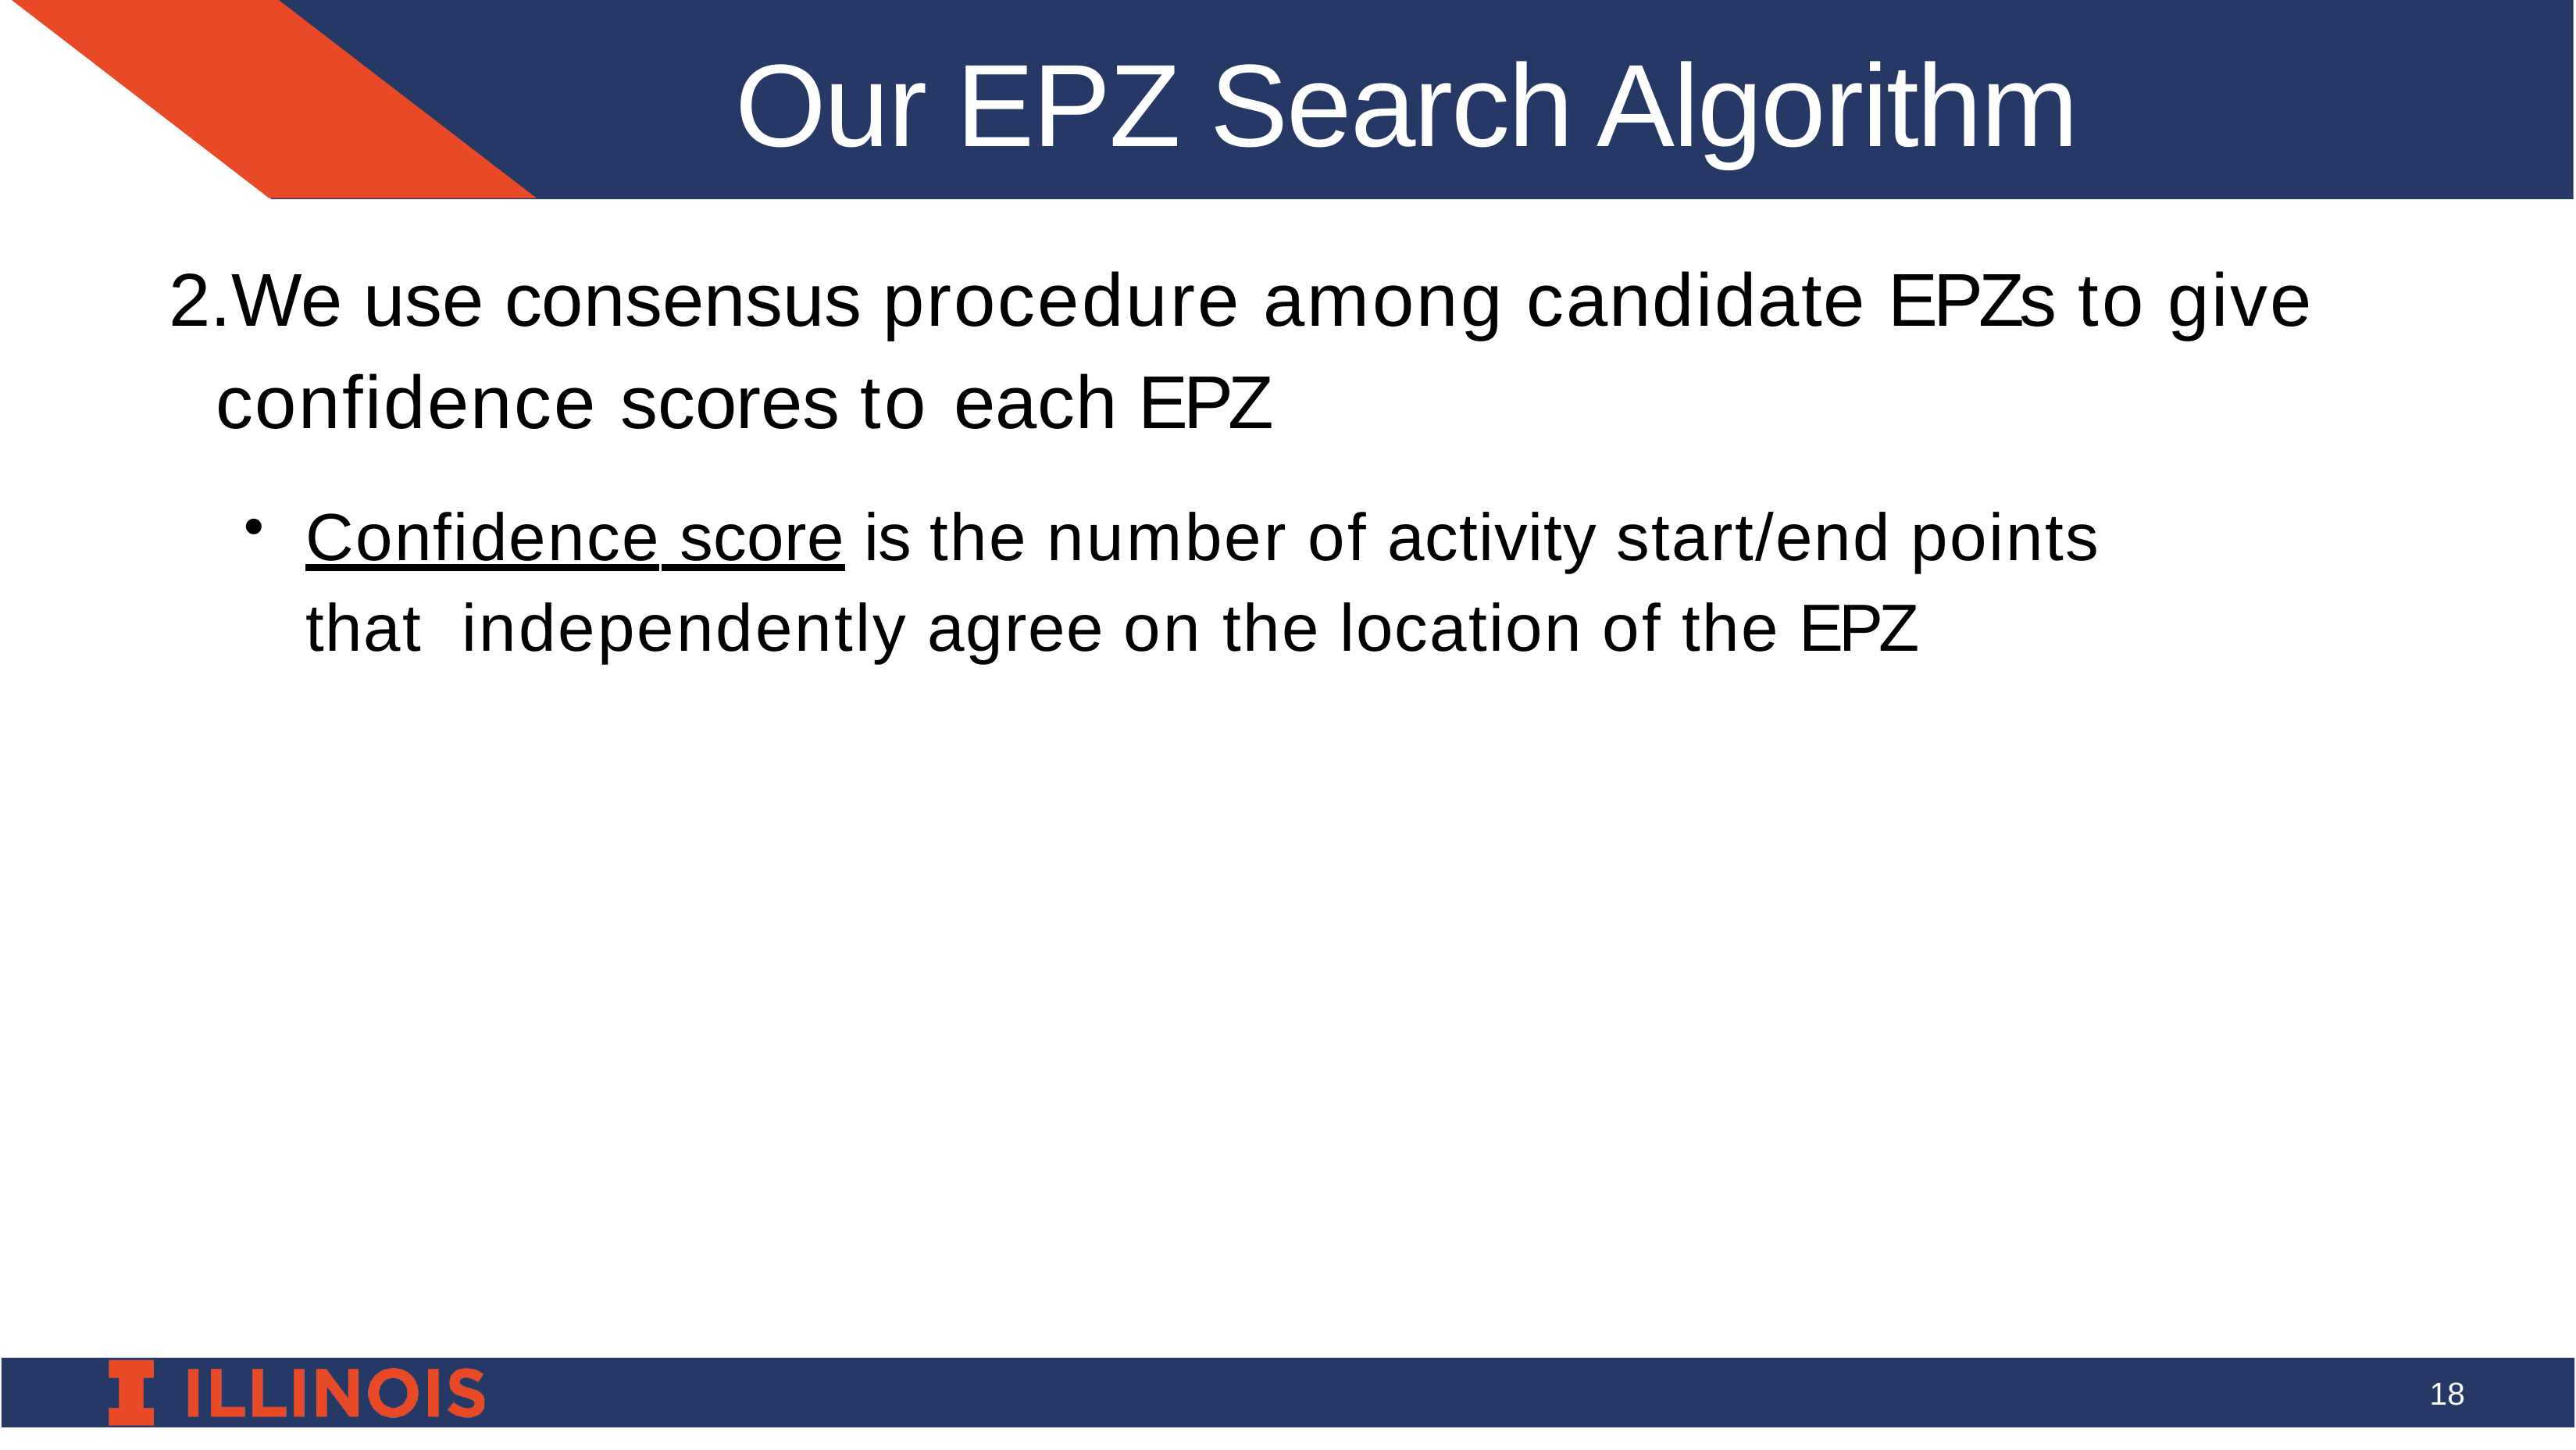

Our EPZ Search Algorithm
We use consensus procedure among candidate EPZs to give  confidence scores to each EPZ
Confidence score is the number of activity start/end points that  independently agree on the location of the EPZ
18